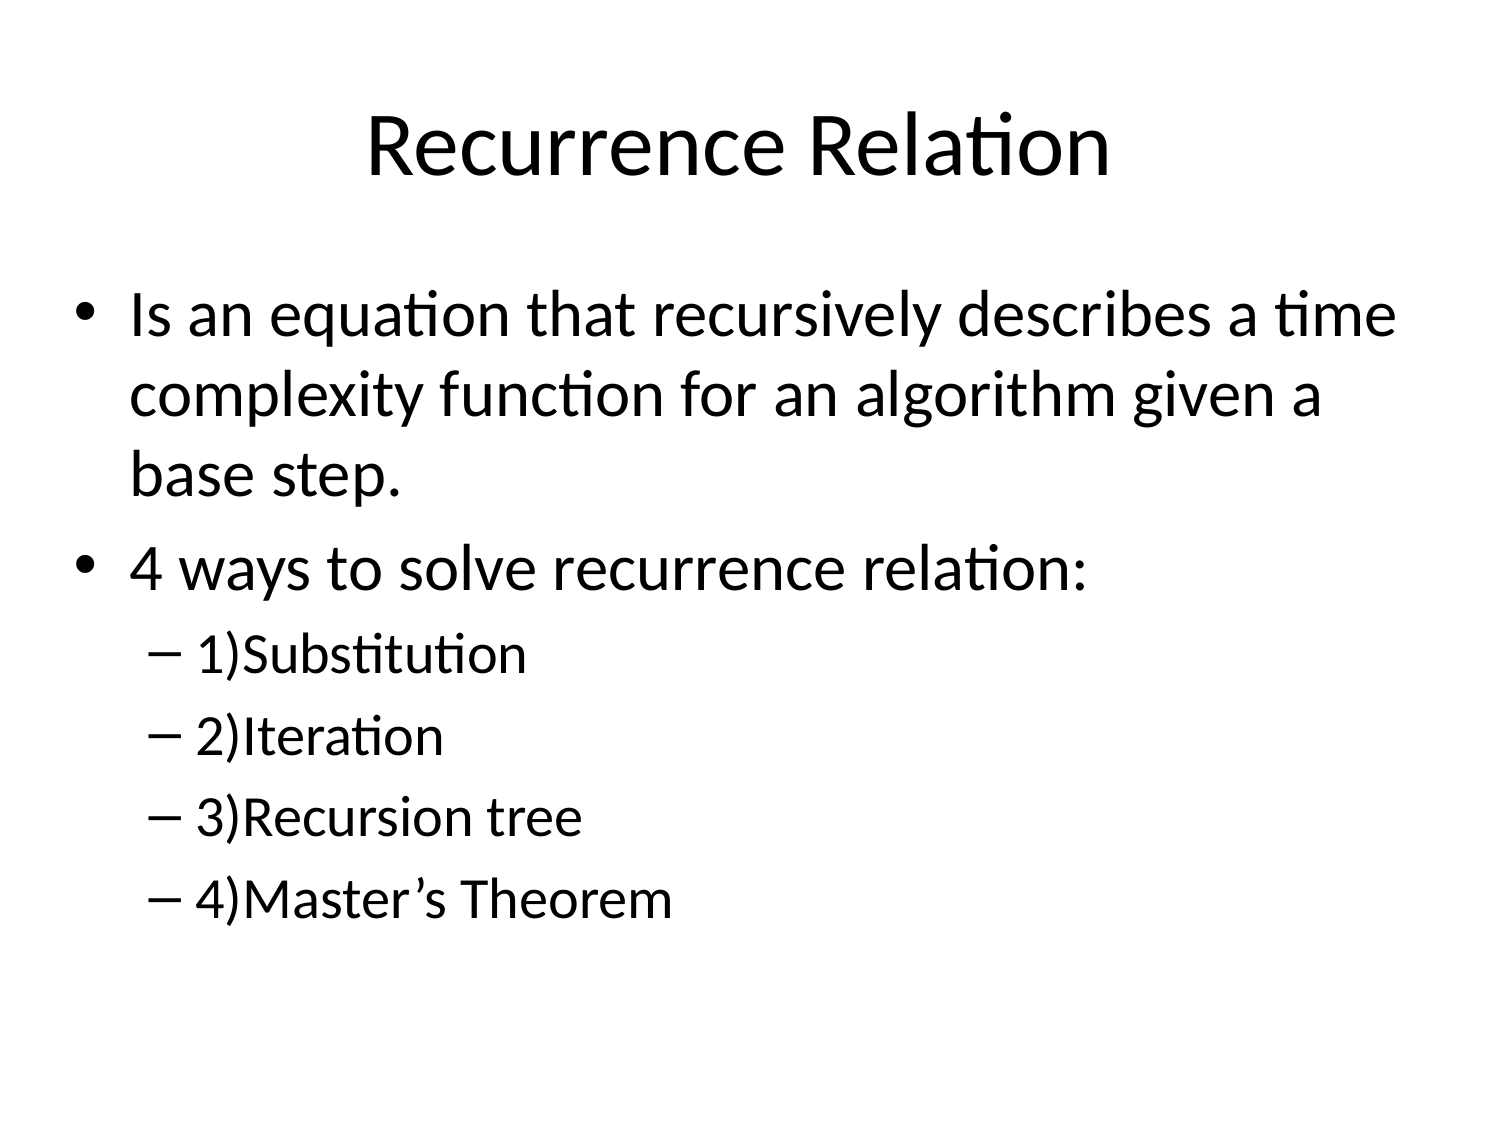

# Recurrence Relation
Is an equation that recursively describes a time complexity function for an algorithm given a base step.
4 ways to solve recurrence relation:
1)Substitution
2)Iteration
3)Recursion tree
4)Master’s Theorem